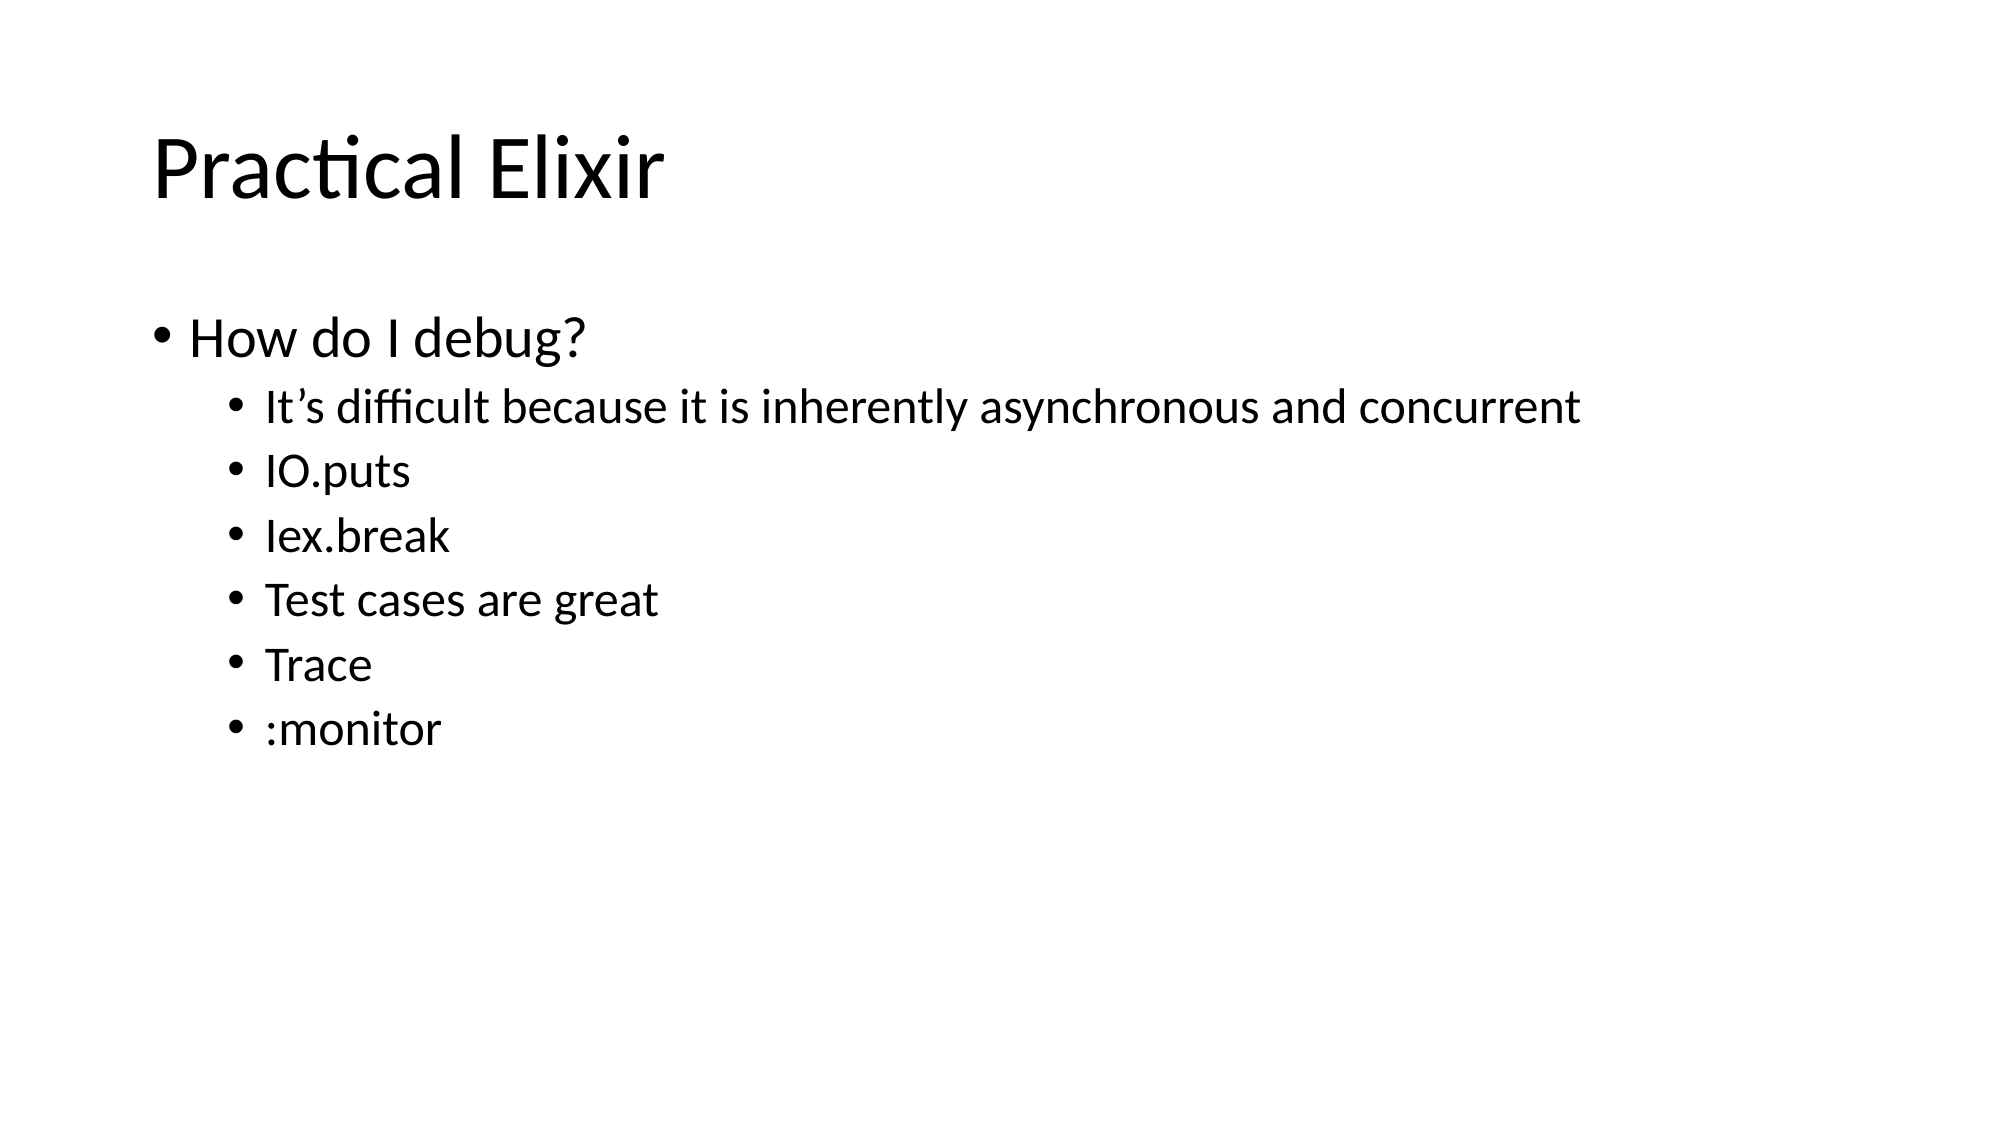

# Practical Elixir
How do I debug?
It’s difficult because it is inherently asynchronous and concurrent
IO.puts
Iex.break
Test cases are great
Trace
:monitor